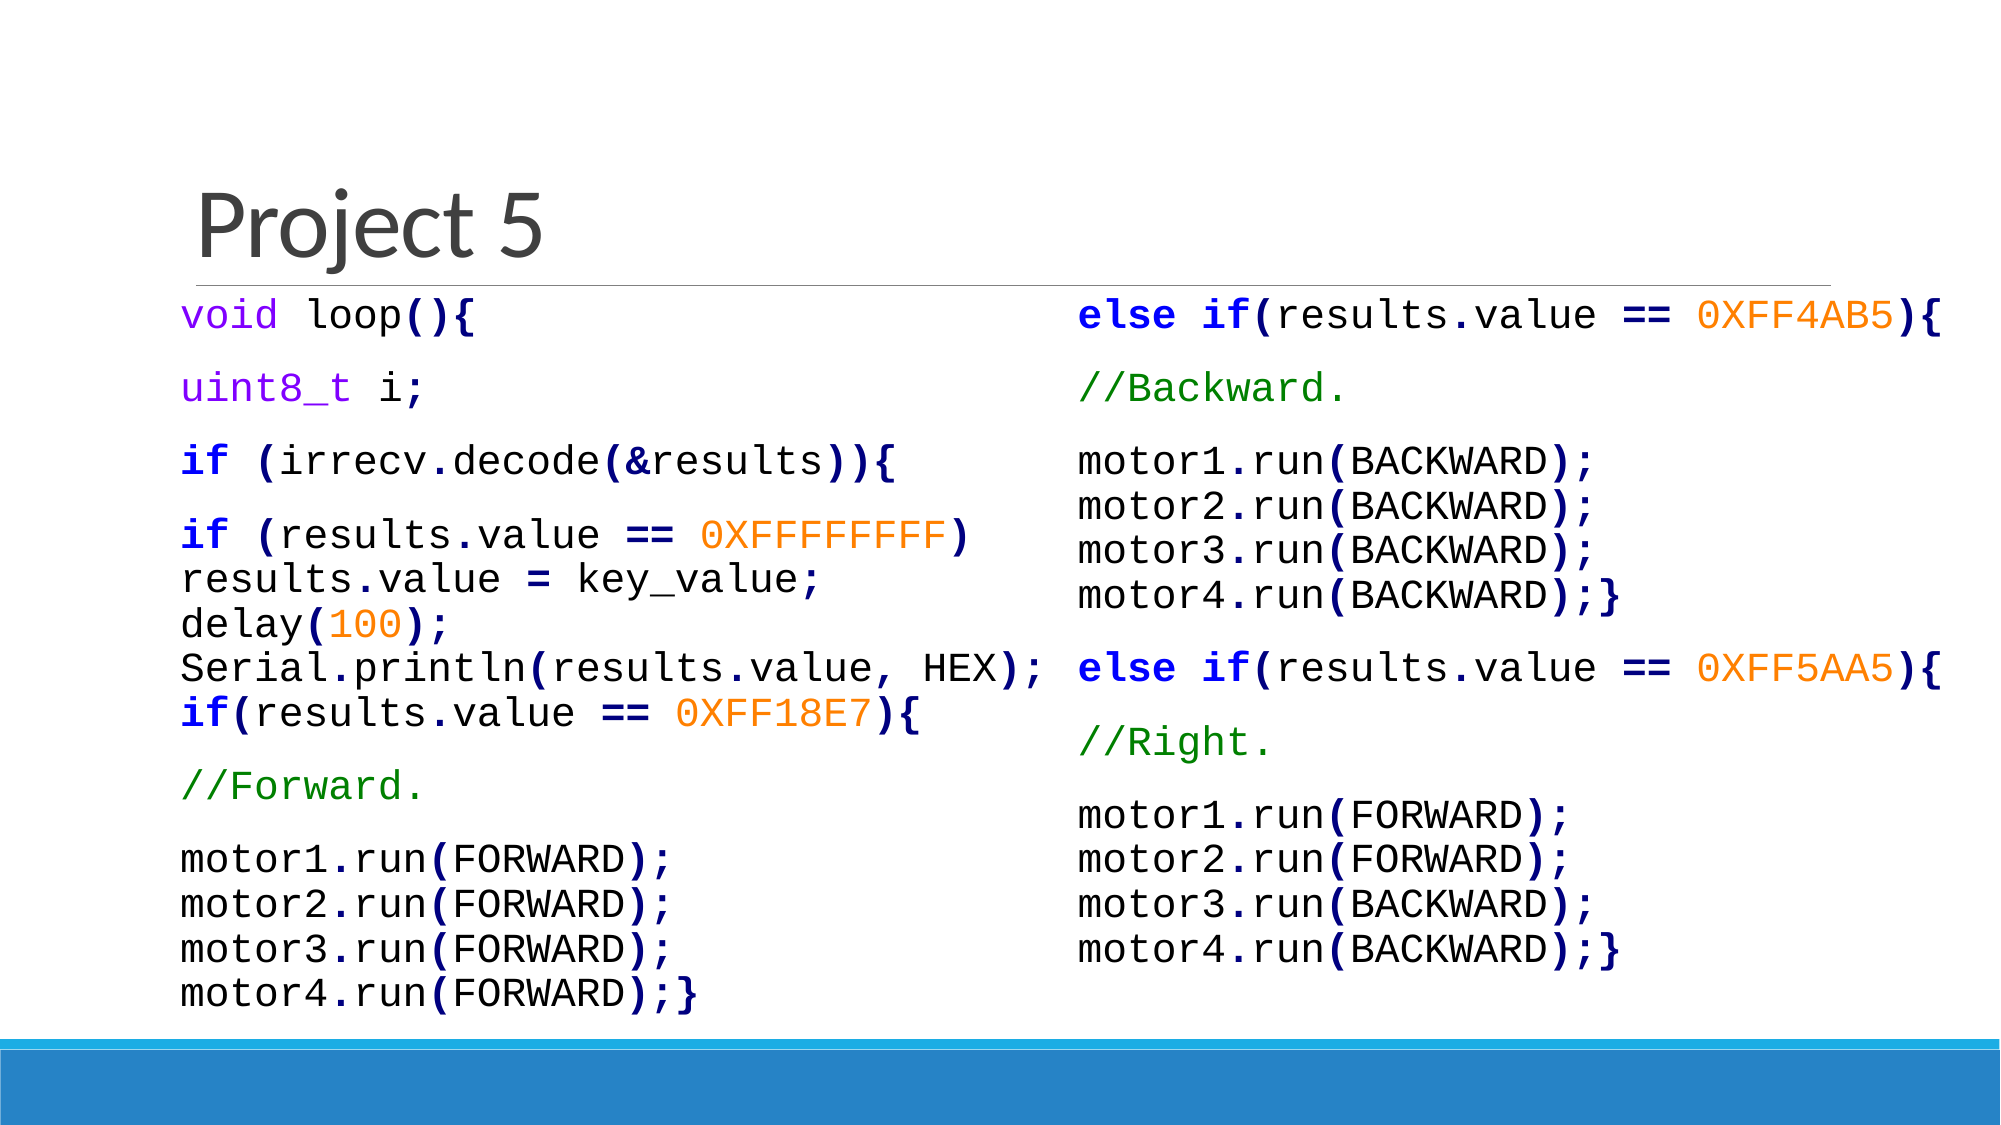

# Project 5
void loop(){
uint8_t i;
if (irrecv.decode(&results)){
if (results.value == 0XFFFFFFFF) results.value = key_value; delay(100); Serial.println(results.value, HEX); if(results.value == 0XFF18E7){
//Forward.
motor1.run(FORWARD); motor2.run(FORWARD); motor3.run(FORWARD); motor4.run(FORWARD);}
else if(results.value == 0XFF4AB5){
//Backward.
motor1.run(BACKWARD); motor2.run(BACKWARD); motor3.run(BACKWARD); motor4.run(BACKWARD);}
else if(results.value == 0XFF5AA5){
//Right.
motor1.run(FORWARD); motor2.run(FORWARD); motor3.run(BACKWARD); motor4.run(BACKWARD);}